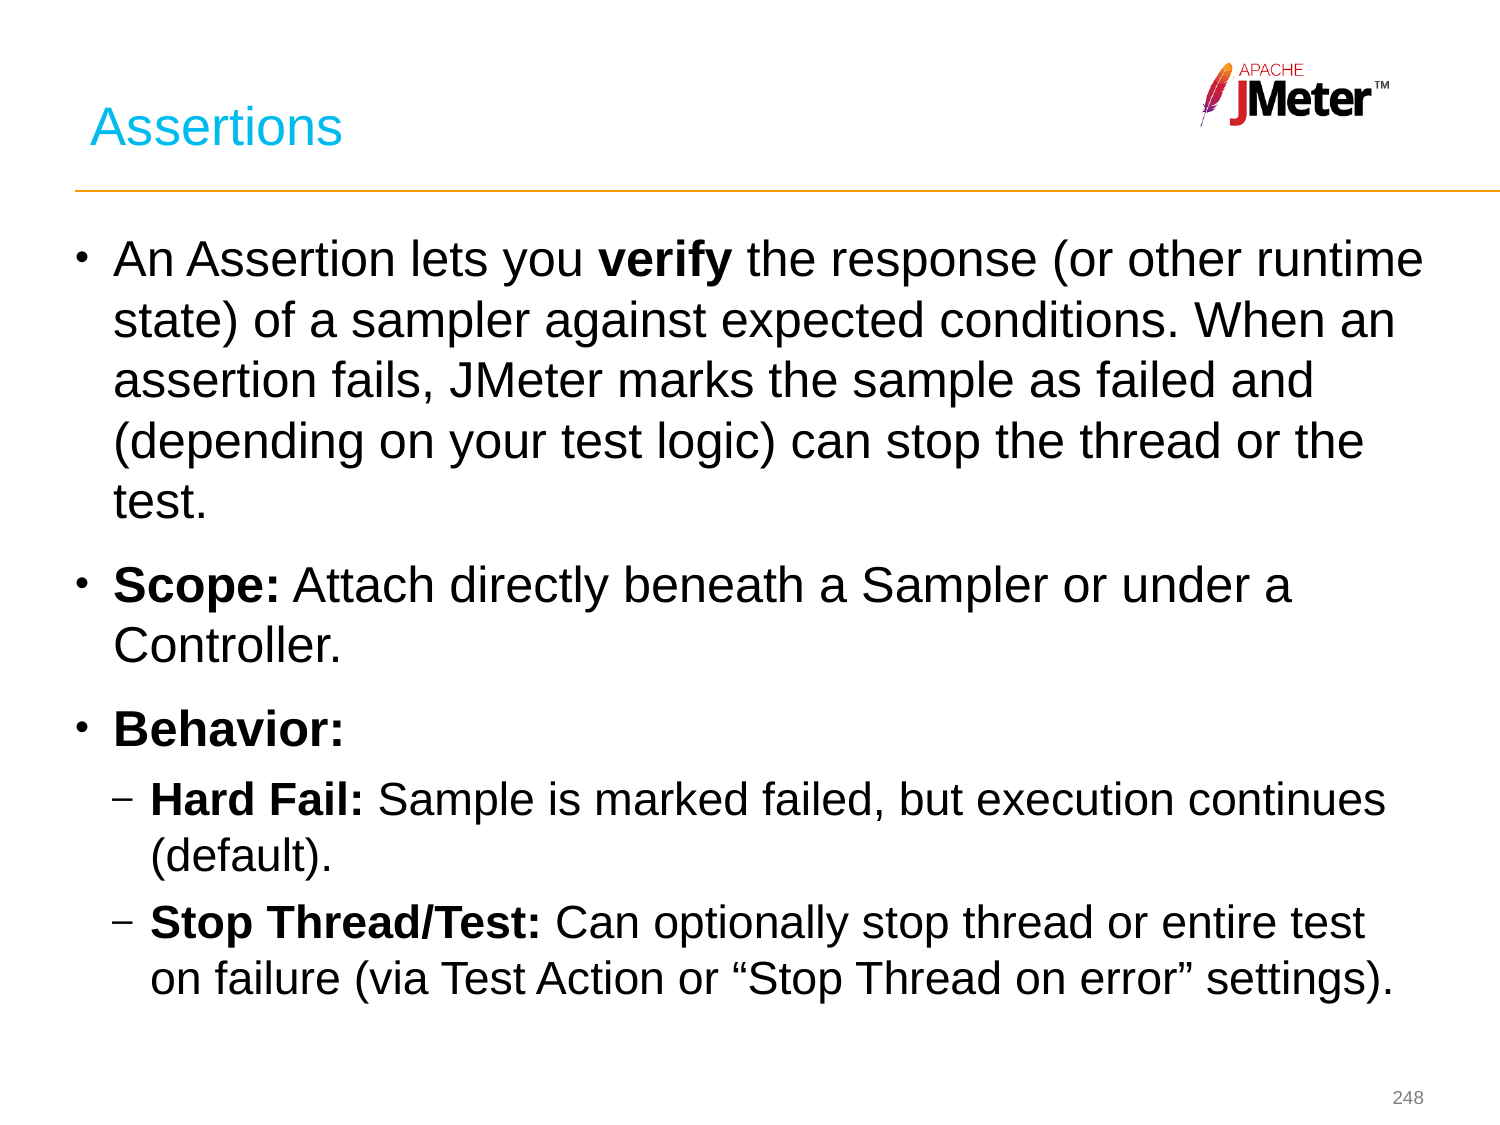

# Assertions
An Assertion lets you verify the response (or other runtime state) of a sampler against expected conditions. When an assertion fails, JMeter marks the sample as failed and (depending on your test logic) can stop the thread or the test.
Scope: Attach directly beneath a Sampler or under a Controller.
Behavior:
Hard Fail: Sample is marked failed, but execution continues (default).
Stop Thread/Test: Can optionally stop thread or entire test on failure (via Test Action or “Stop Thread on error” settings).